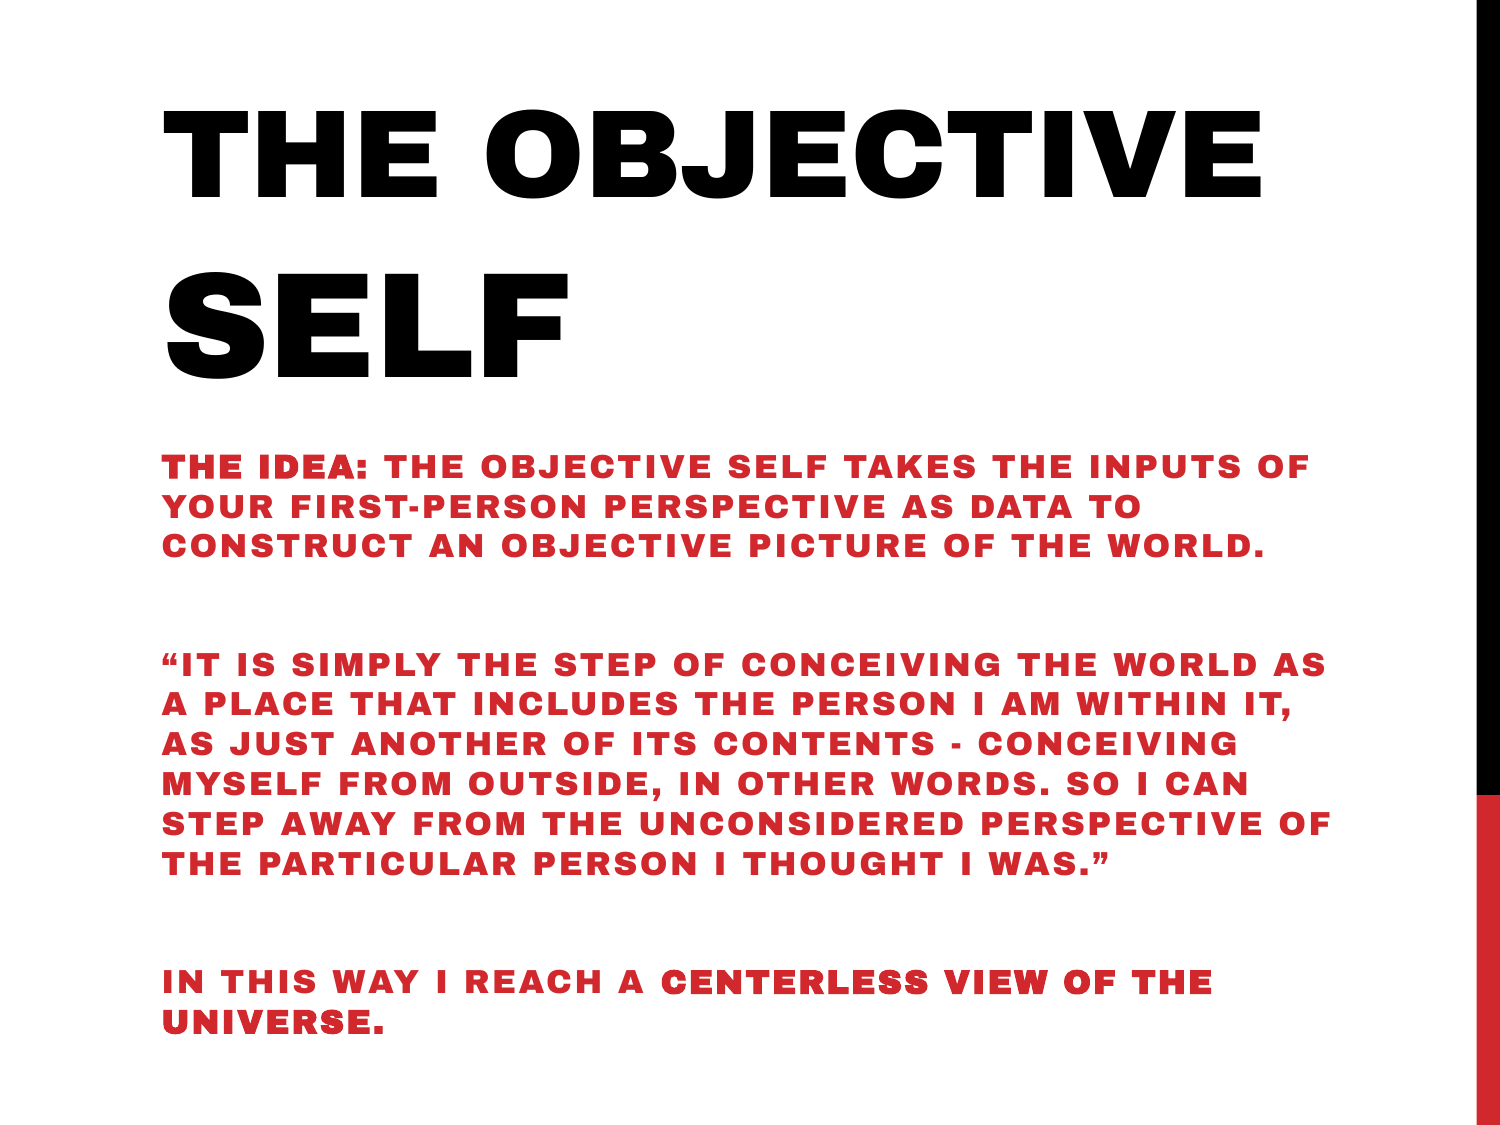

# The Objective Self
The idea: The objective self takes the inputs of your first-person perspective as data to construct an objective picture of the world.

“It is simply the step of conceiving the world as a place that includes the person I am within it, as just another of its contents - conceiving myself from outside, in other words. So I can step away from the unconsidered perspective of the particular person I thought I was.”

In this way I reach a centerless view of the universe.